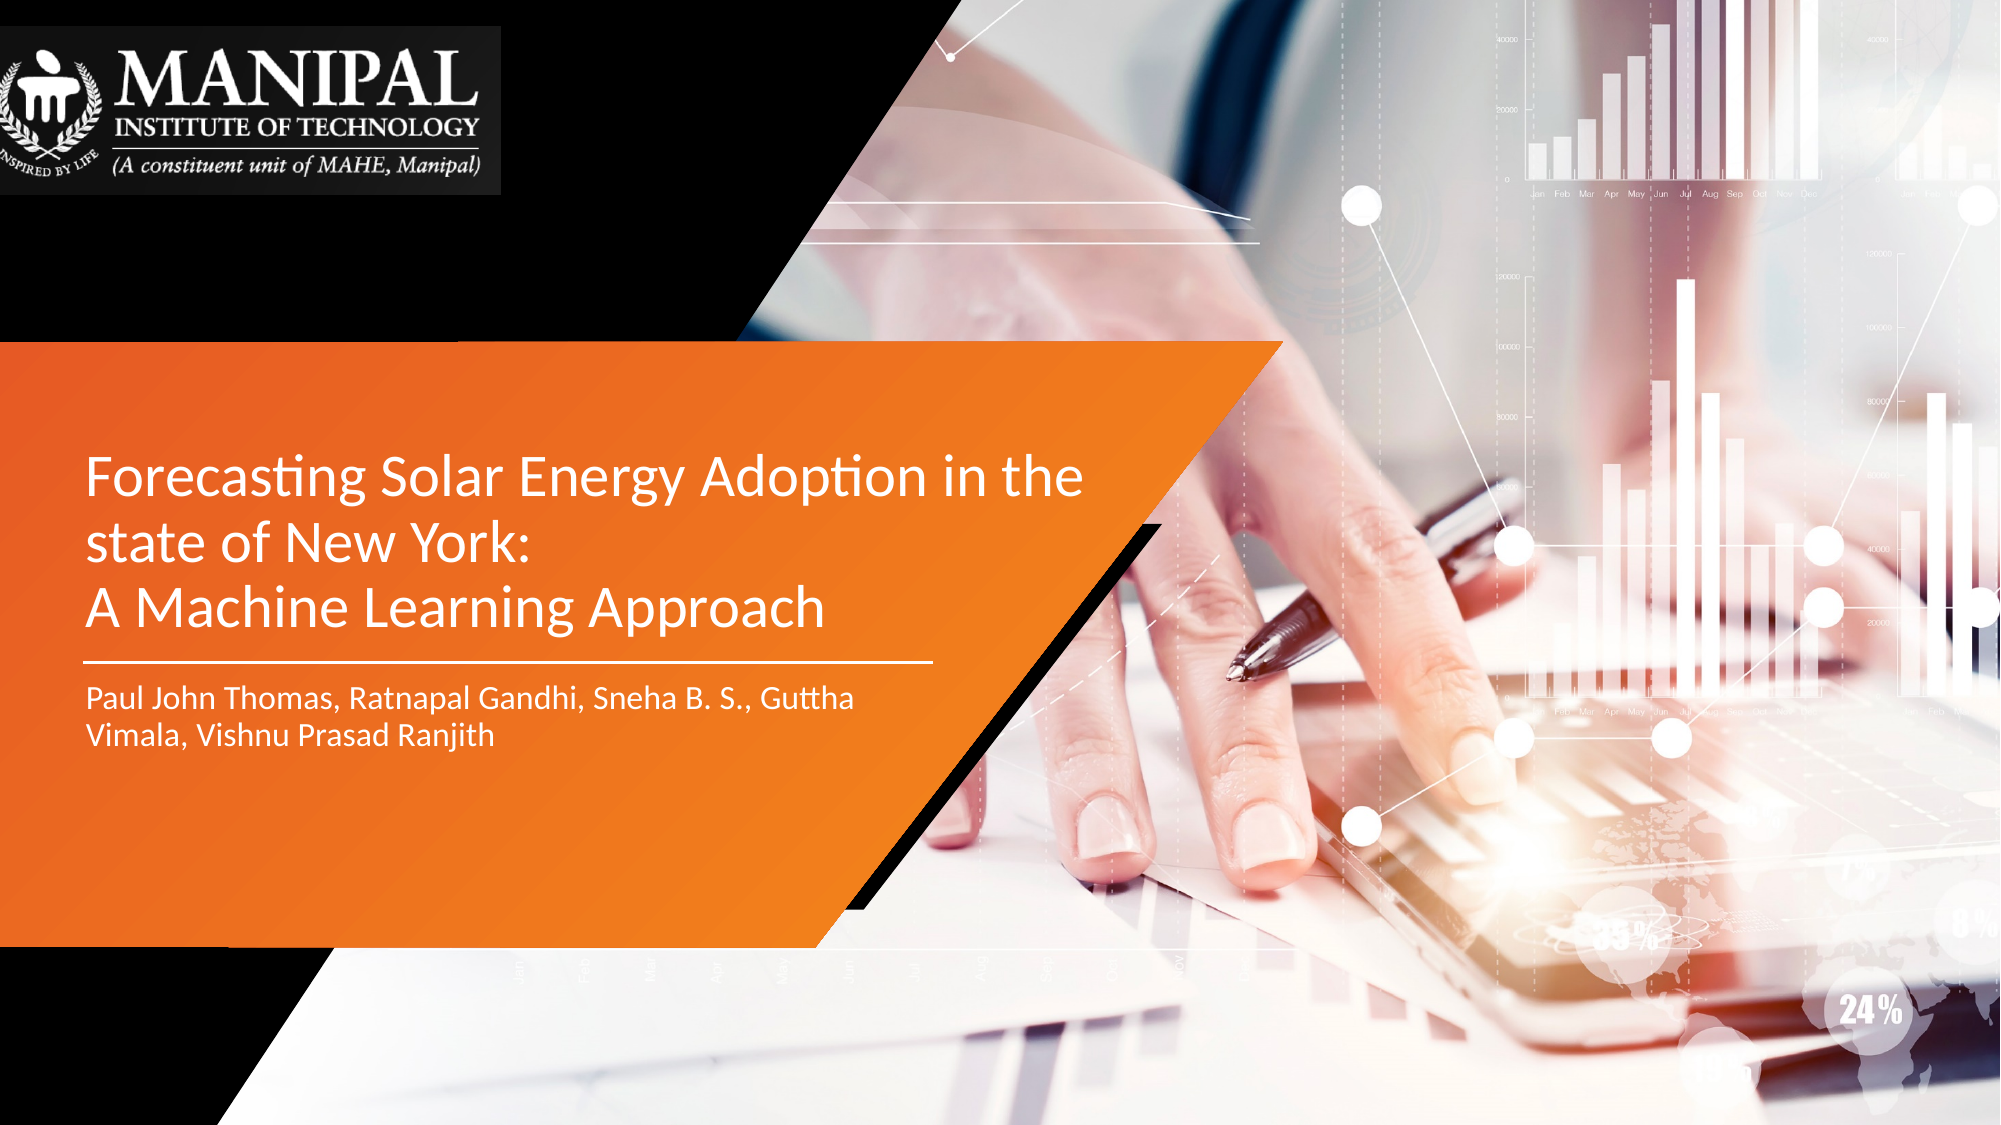

# Forecasting Solar Energy Adoption in the state of New York: A Machine Learning Approach
Paul John Thomas, Ratnapal Gandhi, Sneha B. S., Guttha Vimala, Vishnu Prasad Ranjith